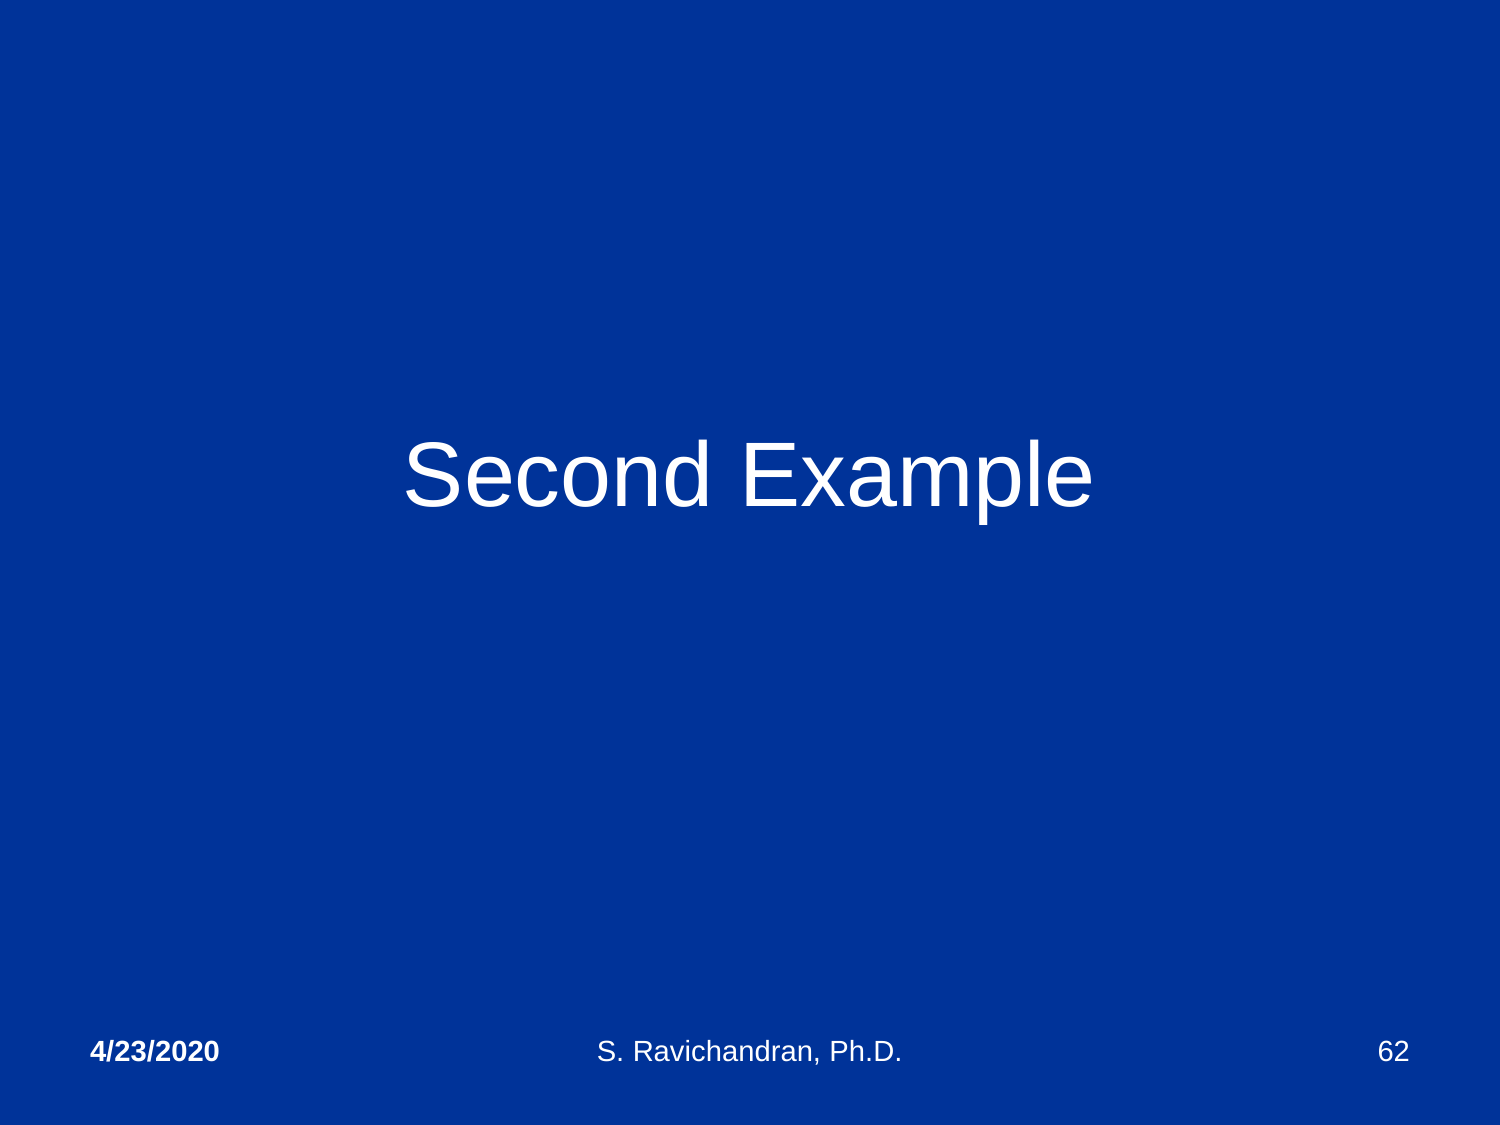

# Second Example

4/23/2020
S. Ravichandran, Ph.D.
62